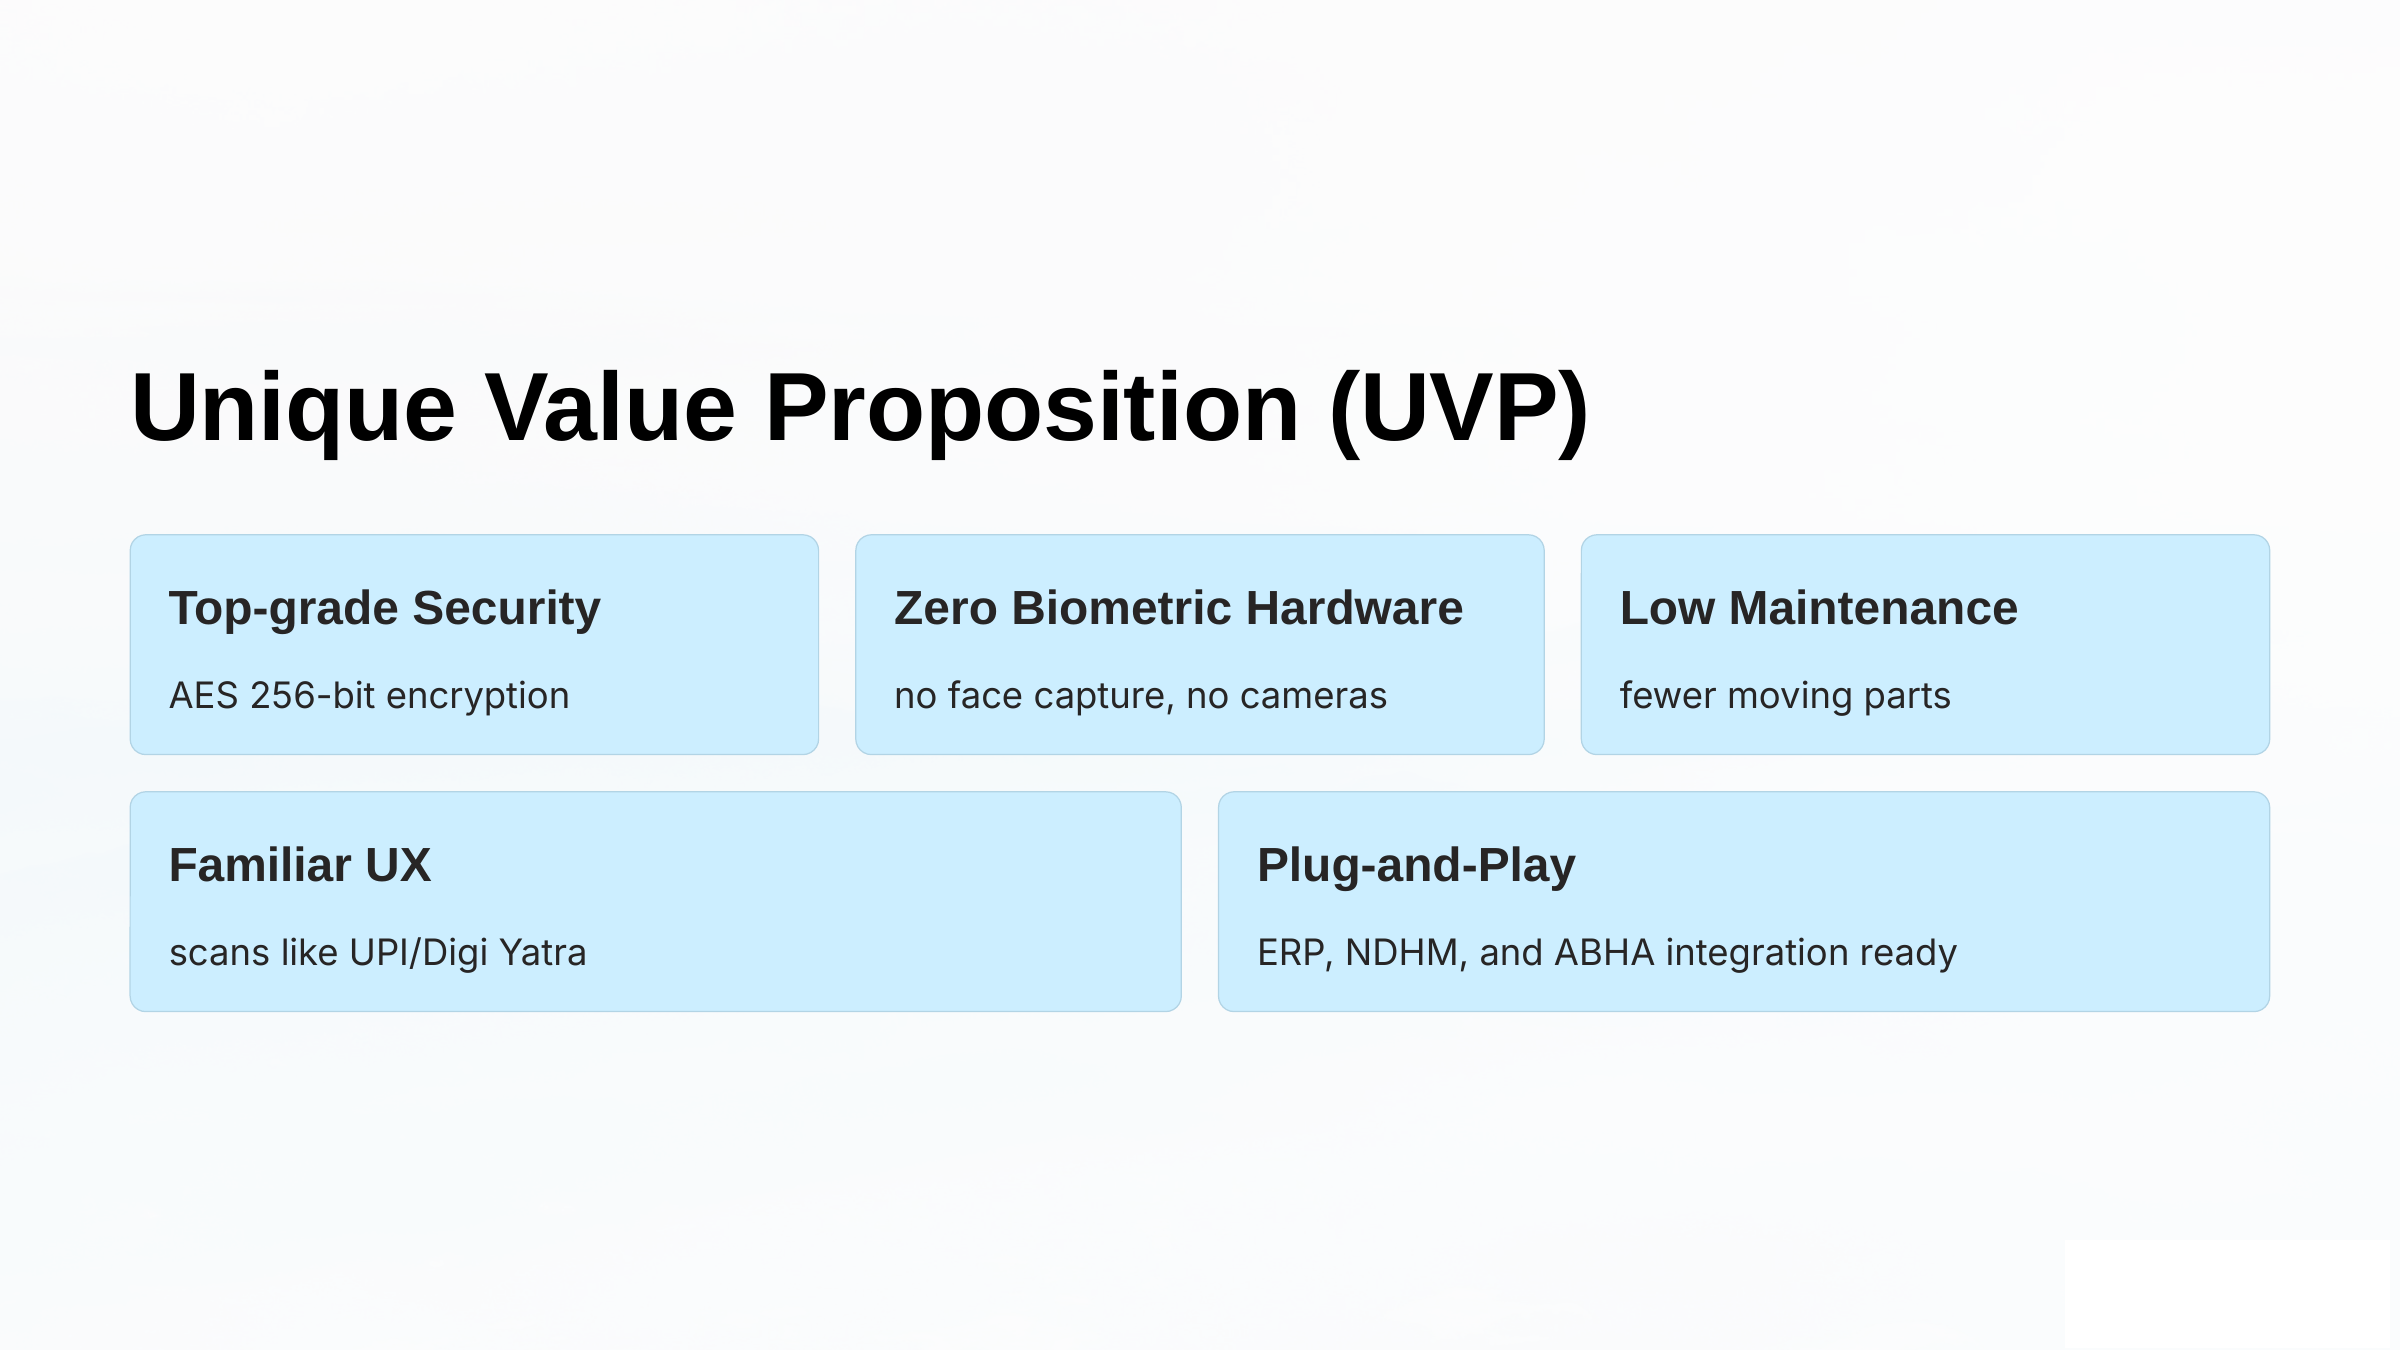

Unique Value Proposition (UVP)

Top-grade Security
Zero Biometric Hardware
Low Maintenance
AES 256-bit encryption
no face capture, no cameras
fewer moving parts

Familiar UX
Plug-and-Play
scans like UPI/Digi Yatra
ERP, NDHM, and ABHA integration ready